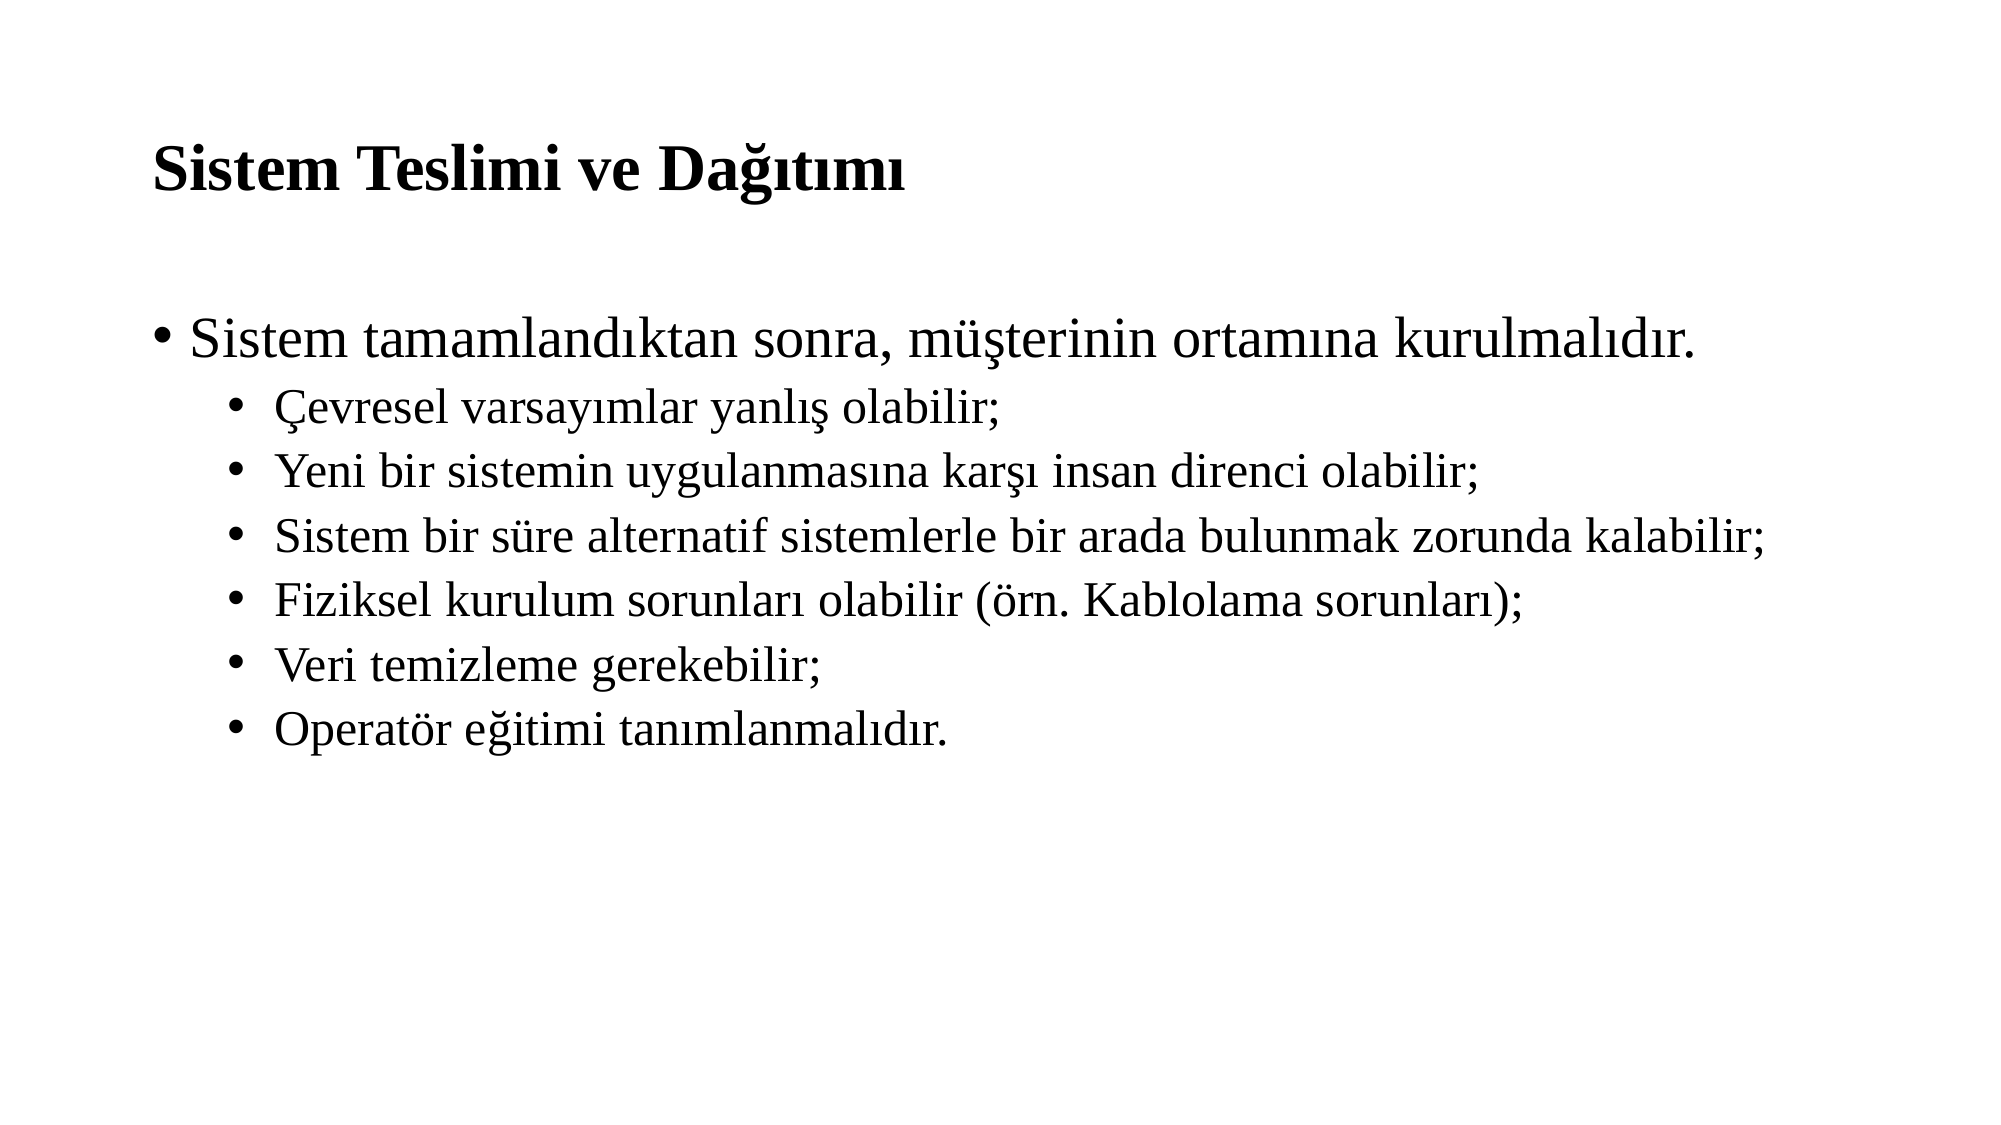

# Sistem Teslimi ve Dağıtımı
Sistem tamamlandıktan sonra, müşterinin ortamına kurulmalıdır.
Çevresel varsayımlar yanlış olabilir;
Yeni bir sistemin uygulanmasına karşı insan direnci olabilir;
Sistem bir süre alternatif sistemlerle bir arada bulunmak zorunda kalabilir;
Fiziksel kurulum sorunları olabilir (örn. Kablolama sorunları);
Veri temizleme gerekebilir;
Operatör eğitimi tanımlanmalıdır.